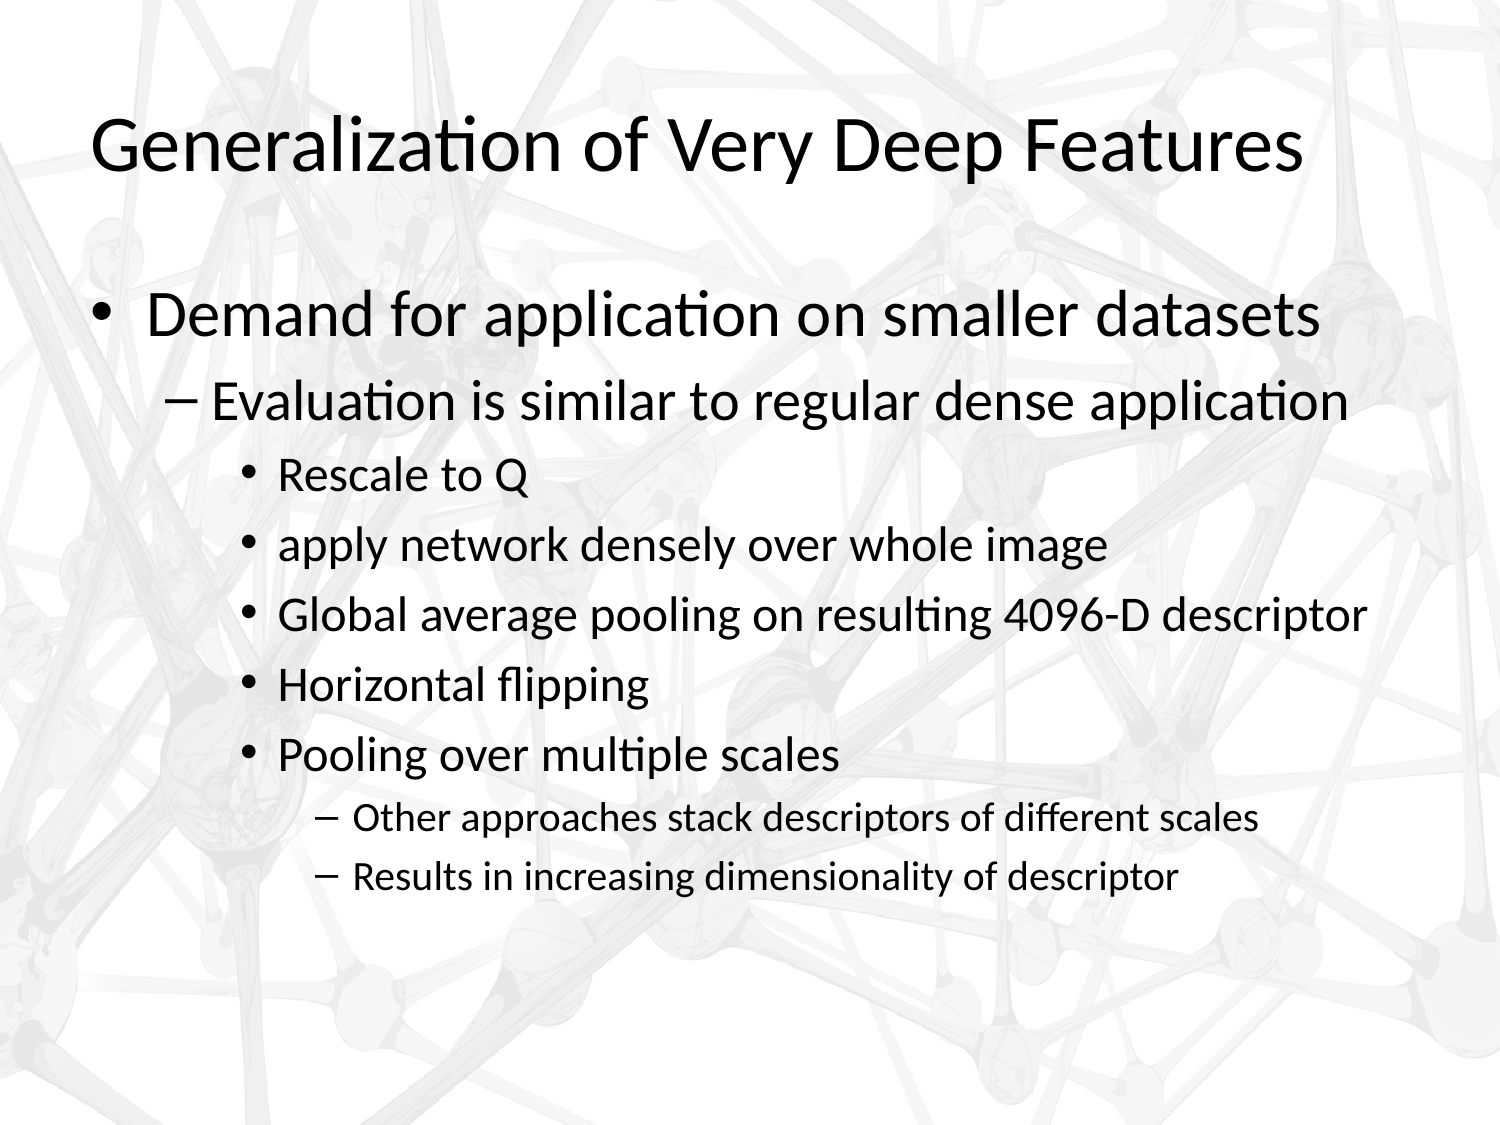

# Generalization of Very Deep Features
Demand for application on smaller datasets
Evaluation is similar to regular dense application
Rescale to Q
apply network densely over whole image
Global average pooling on resulting 4096-D descriptor
Horizontal flipping
Pooling over multiple scales
Other approaches stack descriptors of different scales
Results in increasing dimensionality of descriptor